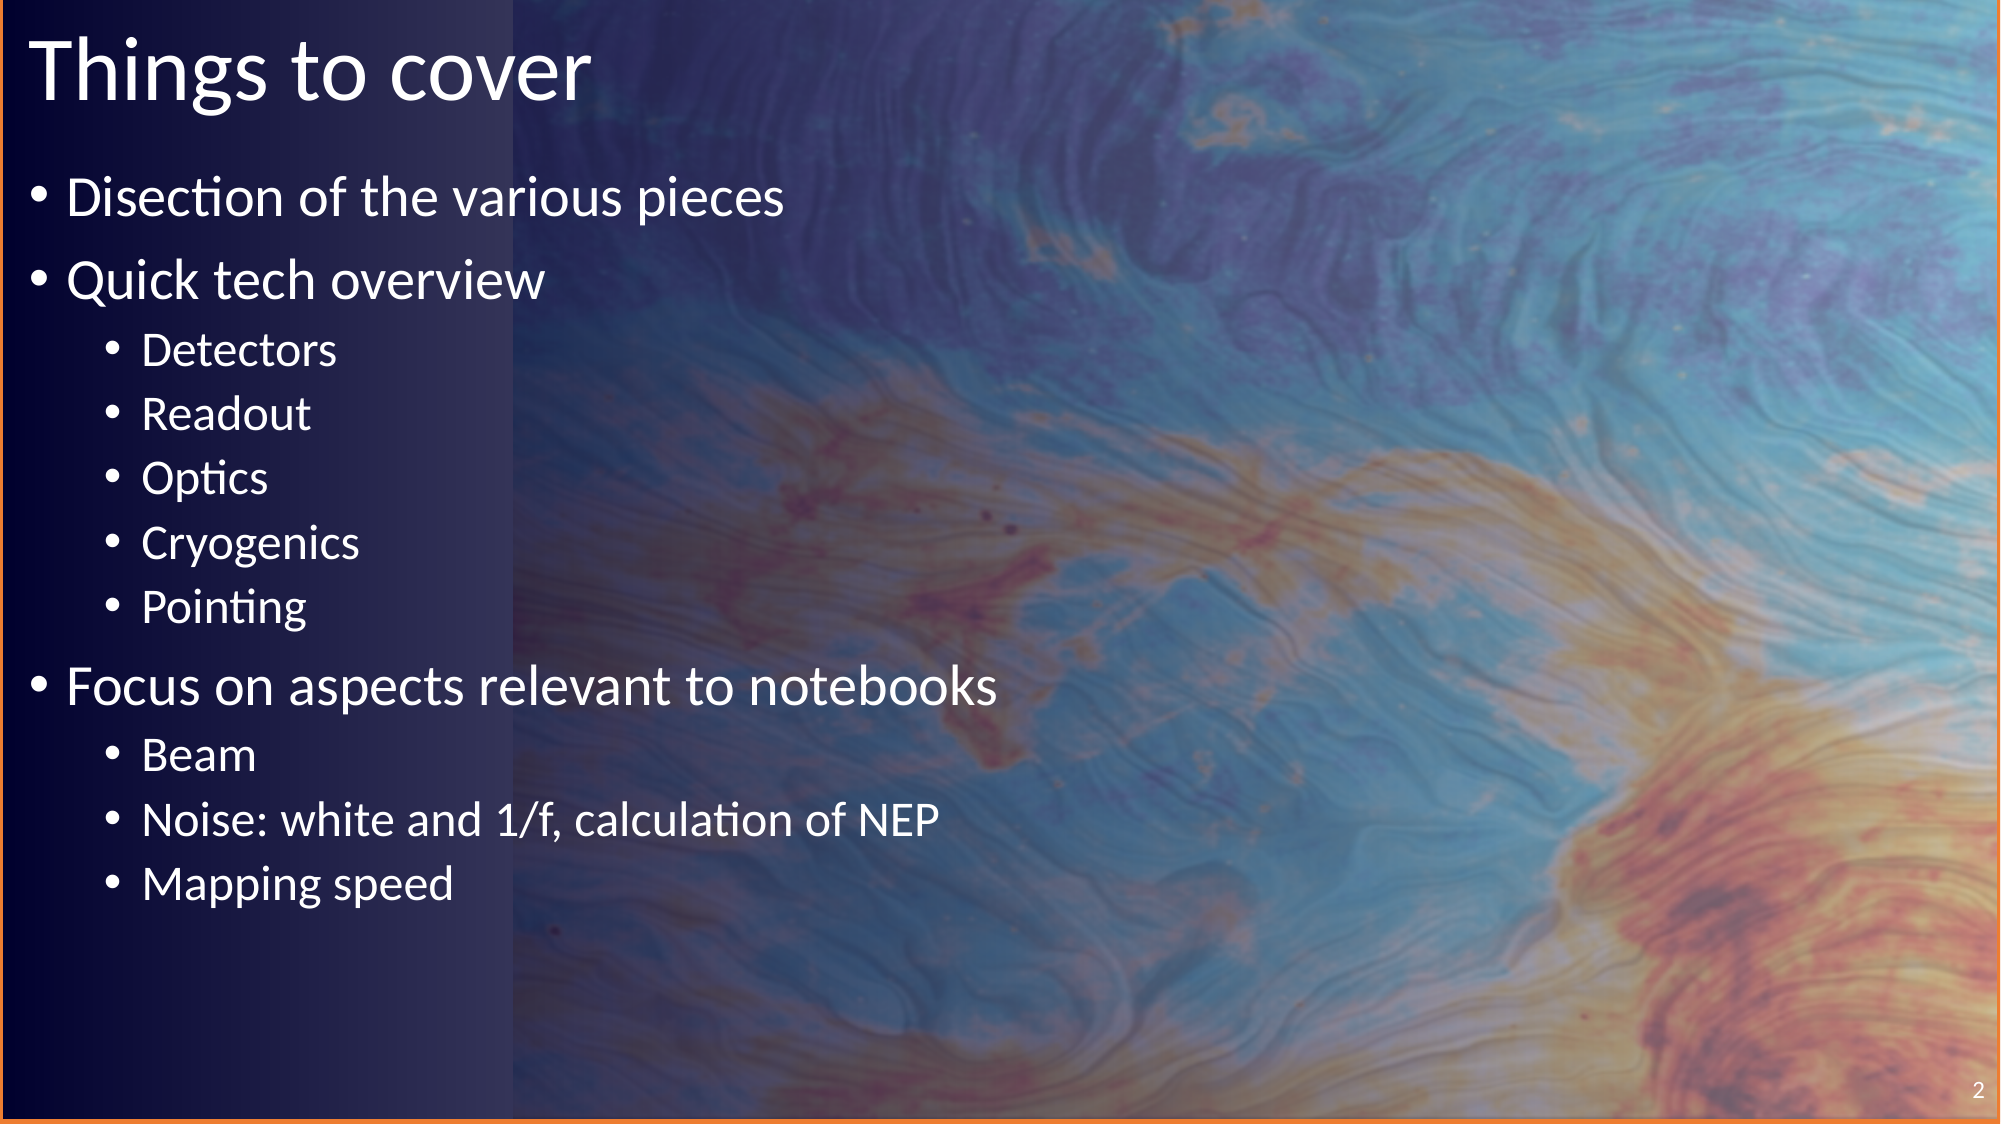

# Things to cover
Disection of the various pieces
Quick tech overview
Detectors
Readout
Optics
Cryogenics
Pointing
Focus on aspects relevant to notebooks
Beam
Noise: white and 1/f, calculation of NEP
Mapping speed
2